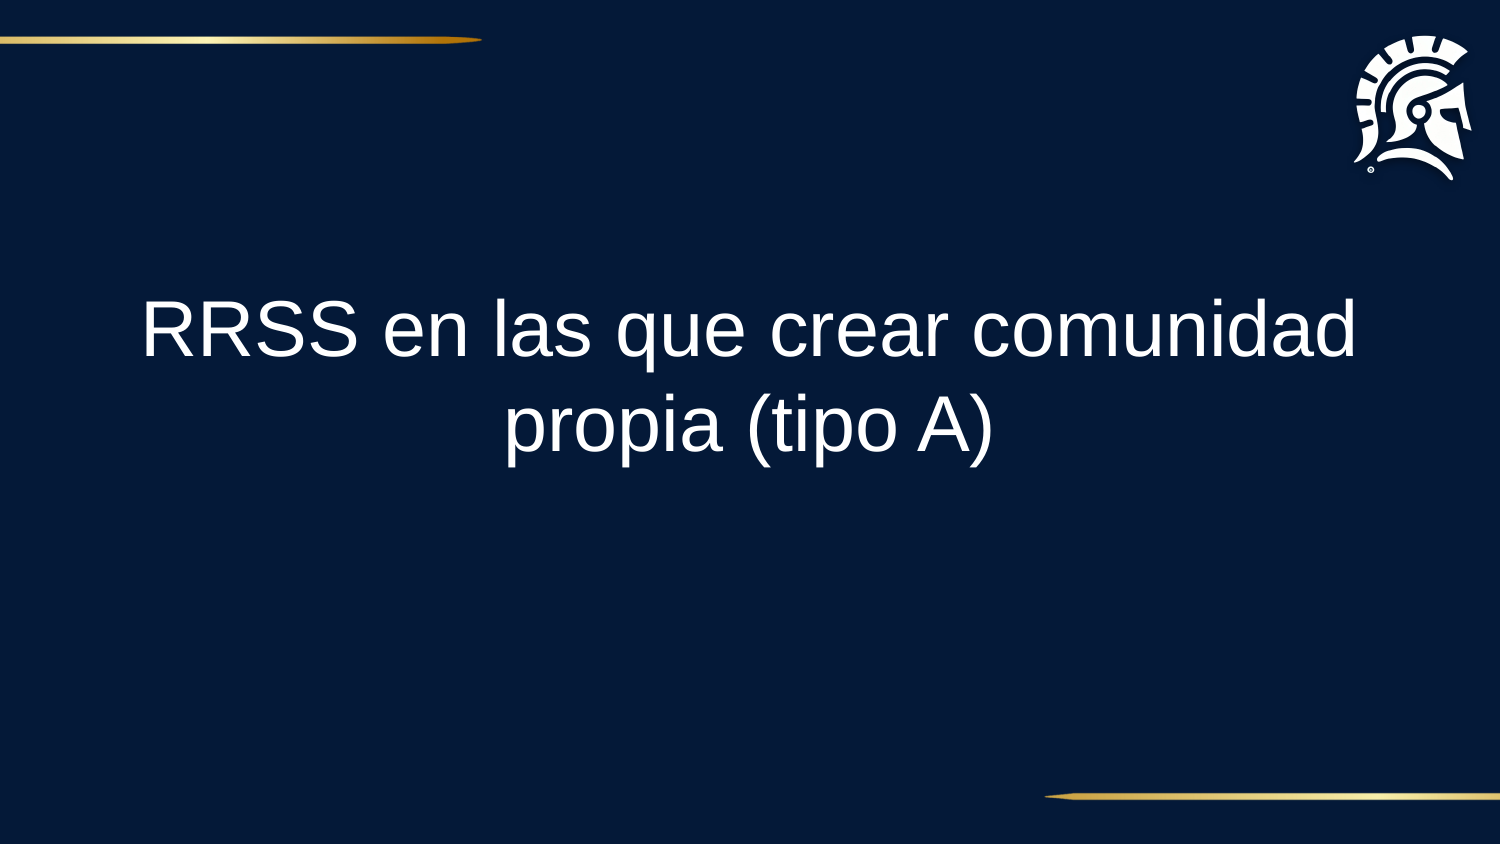

RRSS en las que crear comunidad propia (tipo A)